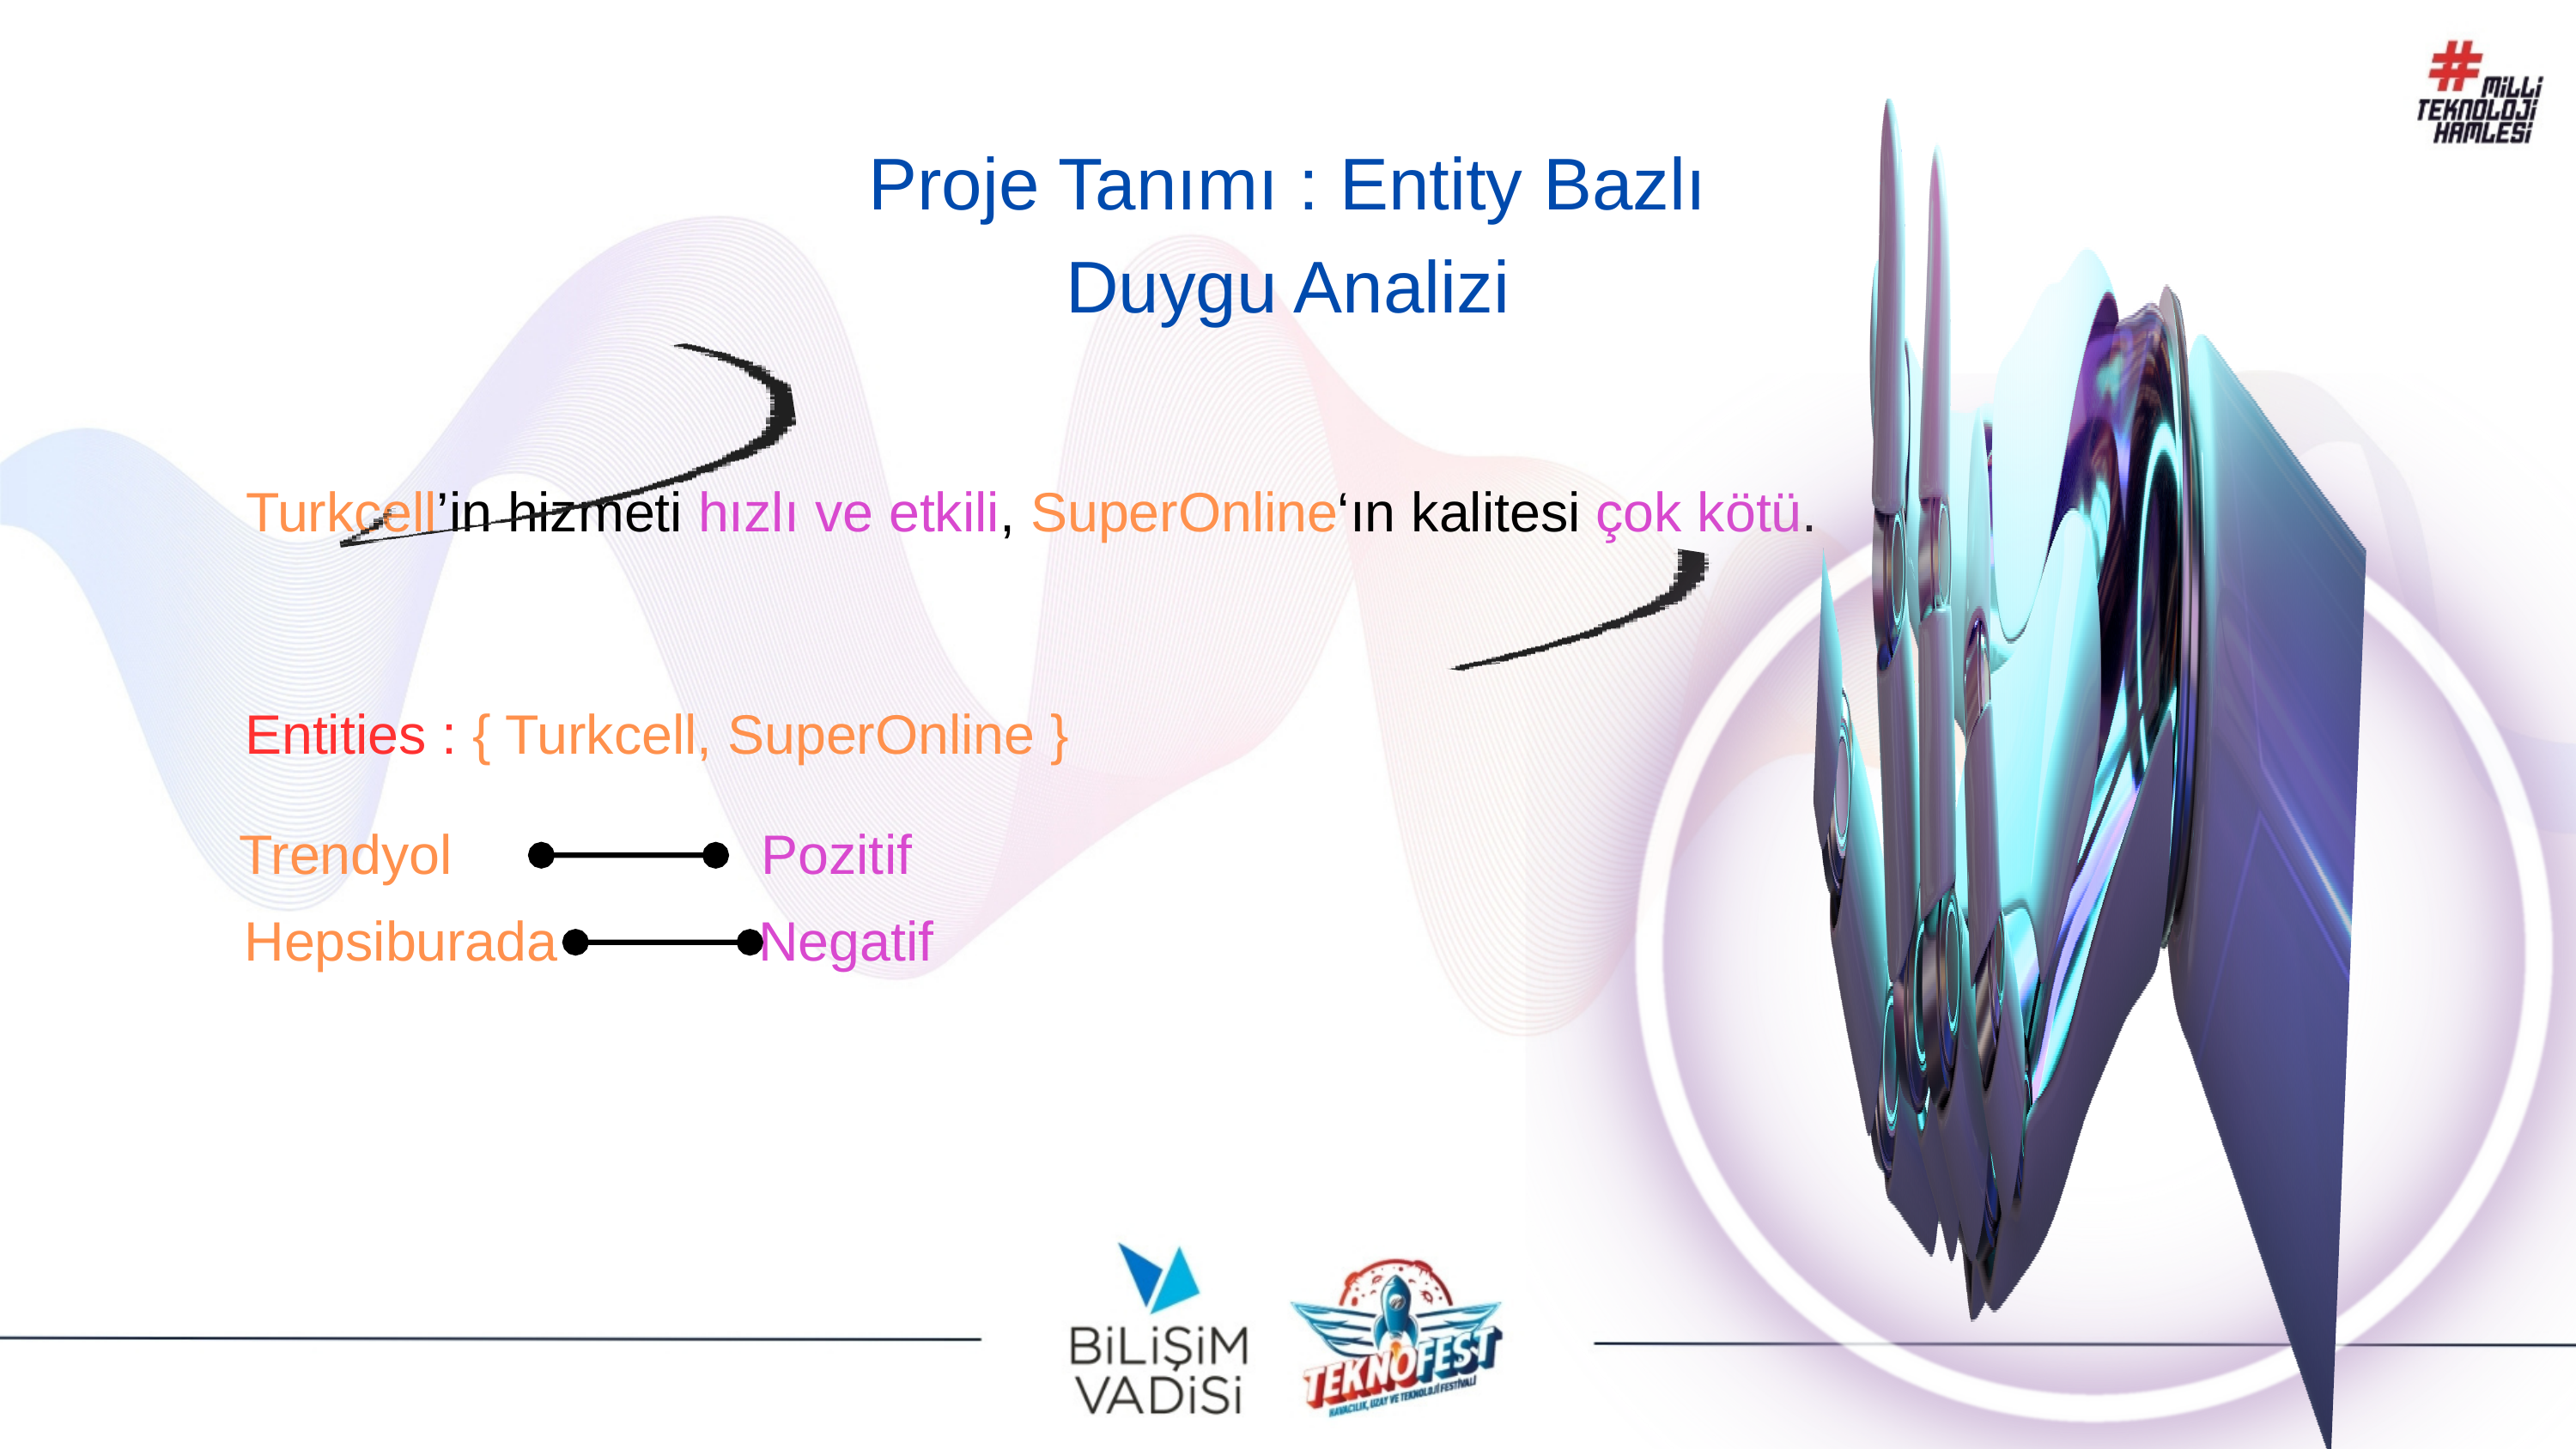

Proje Tanımı : Entity Bazlı Duygu Analizi

Turkcell’in hizmeti hızlı ve etkili, SuperOnline‘ın kalitesi çok kötü.

Entities : { Turkcell, SuperOnline }
Trendyol                    Pozitif

Hepsiburada             Negatif